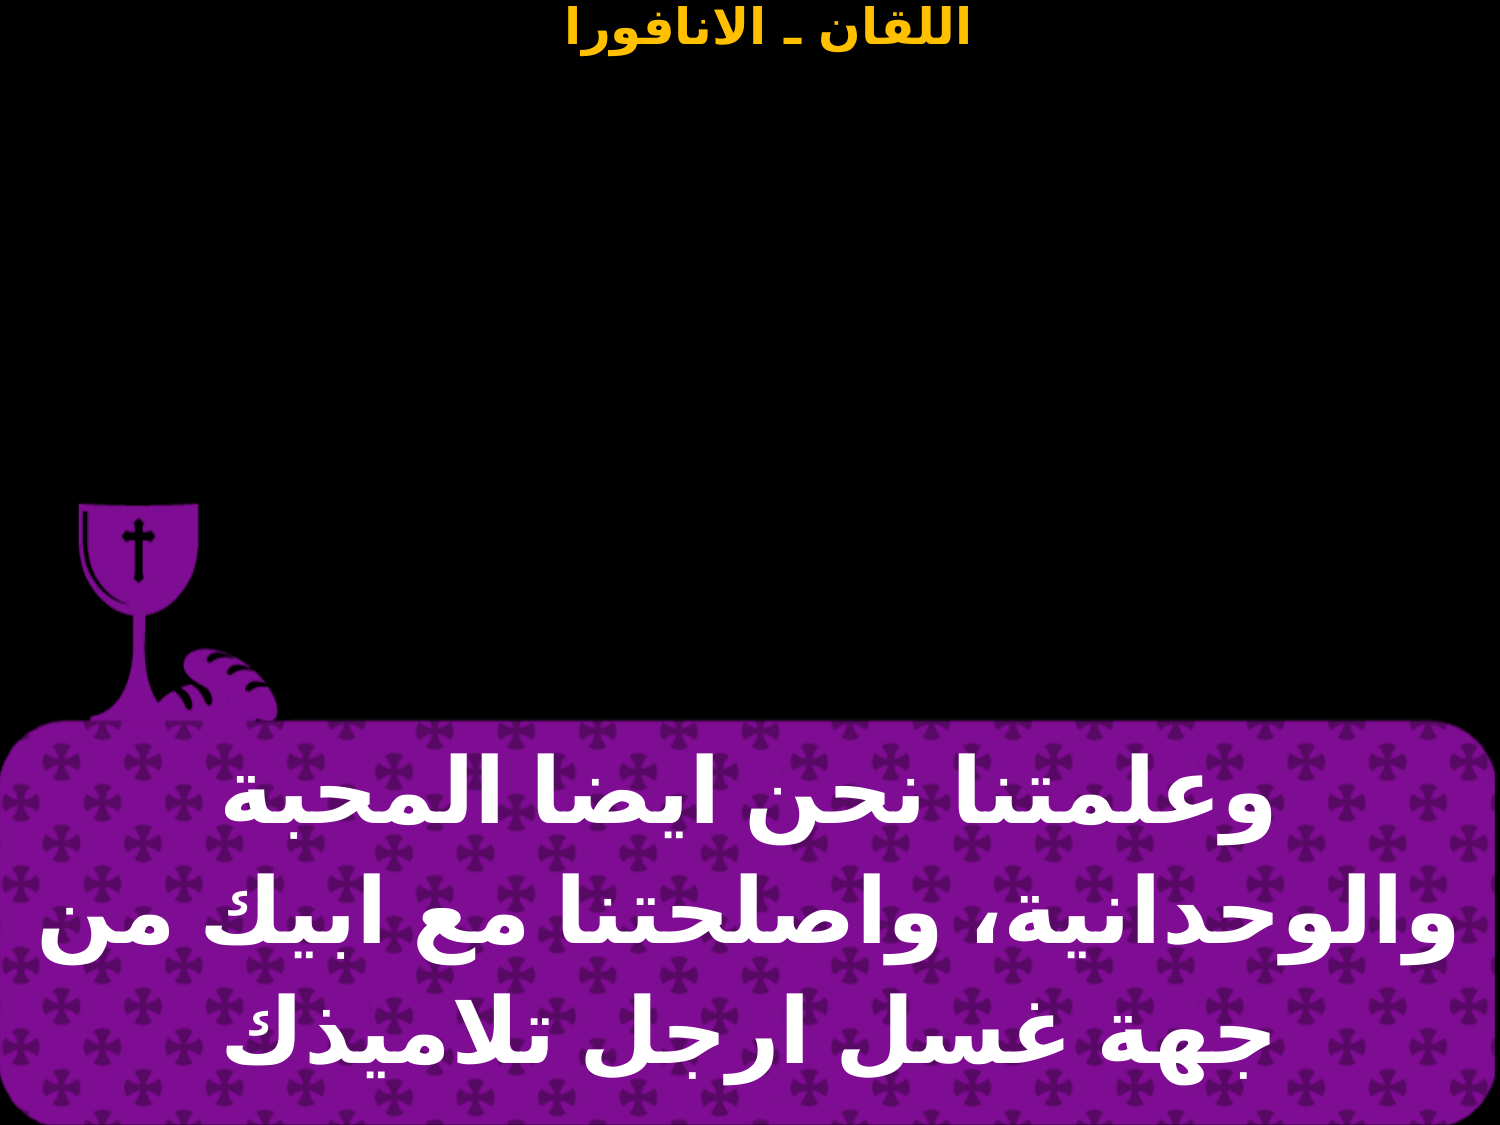

| وعلمتنا نحن ايضا المحبة والوحدانية، واصلحتنا مع ابيك من جهة غسل ارجل تلاميذك |
| --- |